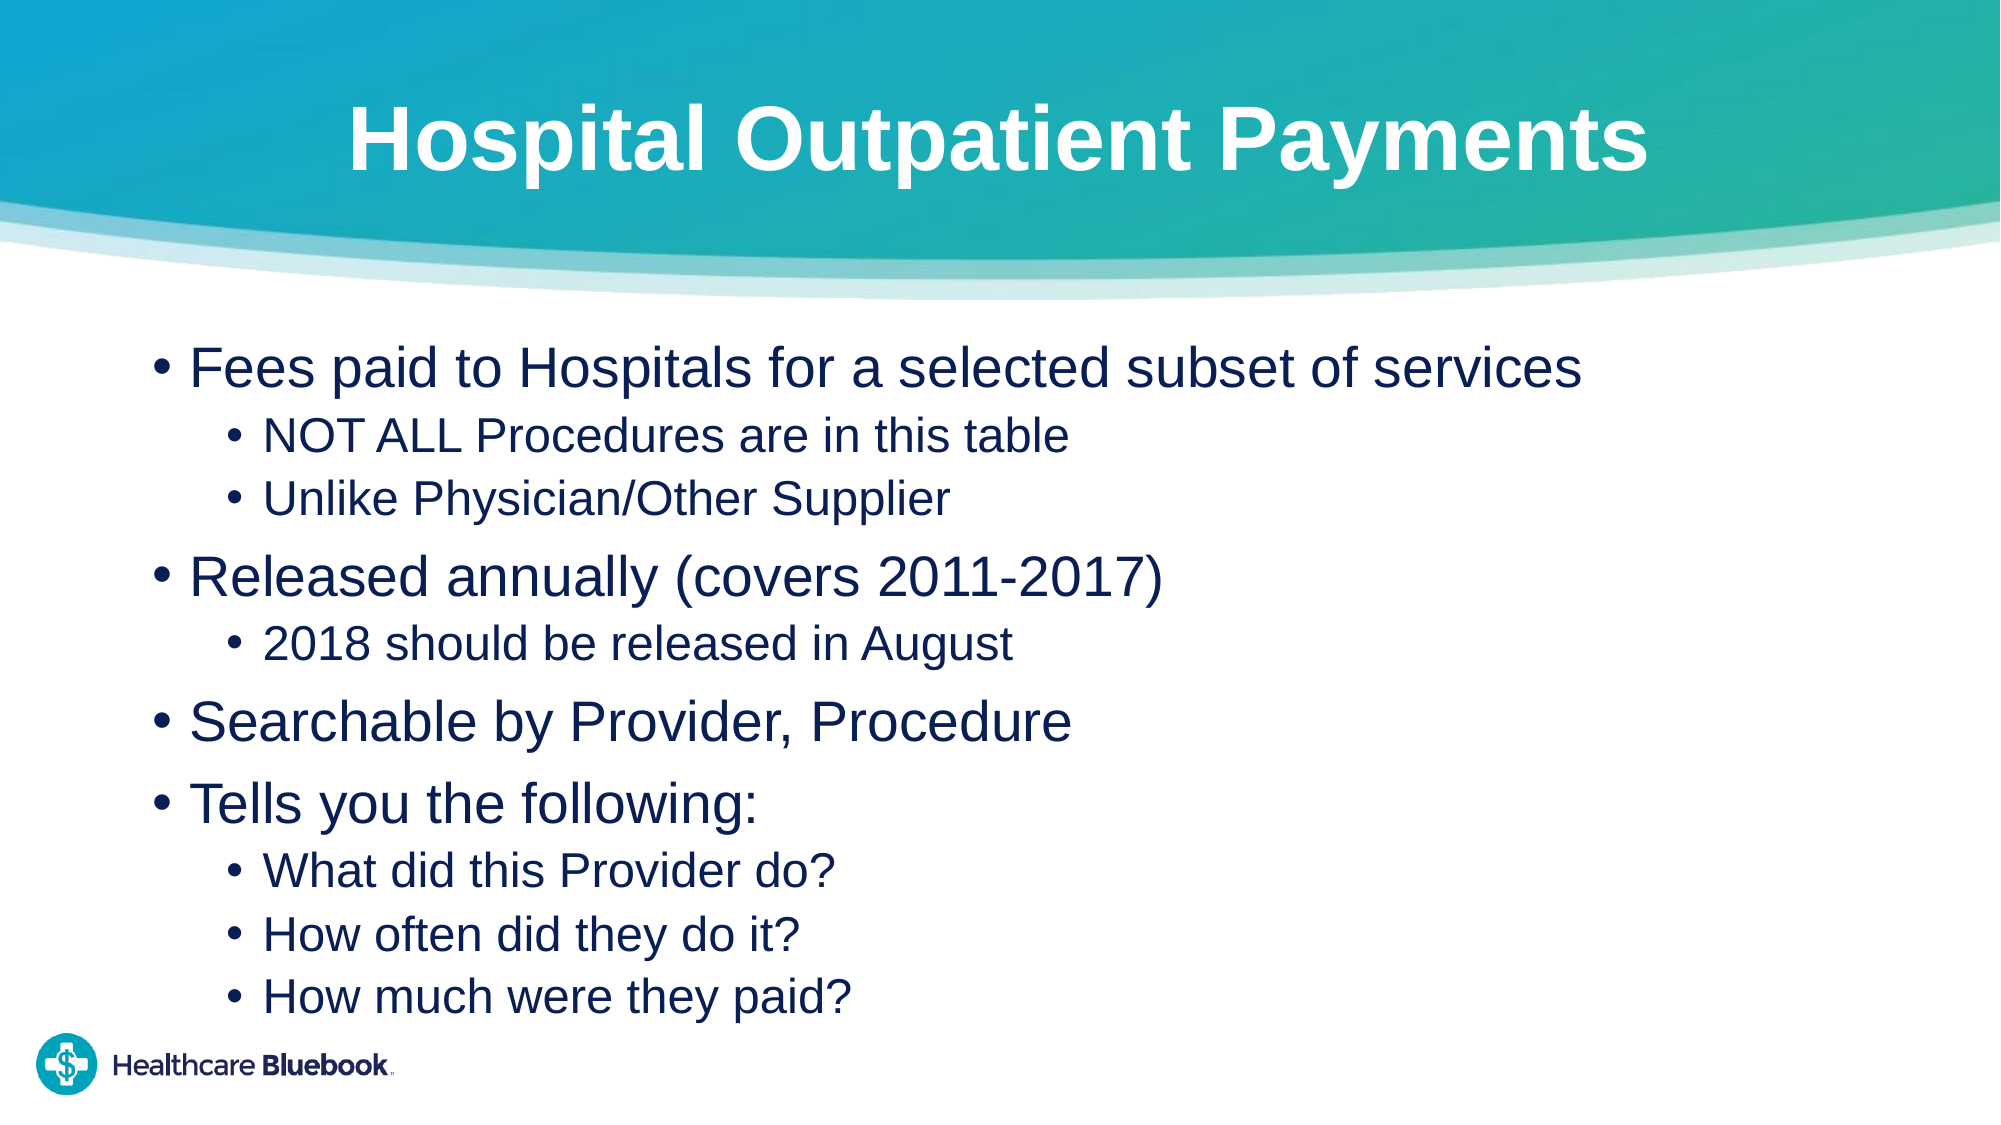

# Hospital Outpatient Payments
Fees paid to Hospitals for a selected subset of services
NOT ALL Procedures are in this table
Unlike Physician/Other Supplier
Released annually (covers 2011-2017)
2018 should be released in August
Searchable by Provider, Procedure
Tells you the following:
What did this Provider do?
How often did they do it?
How much were they paid?